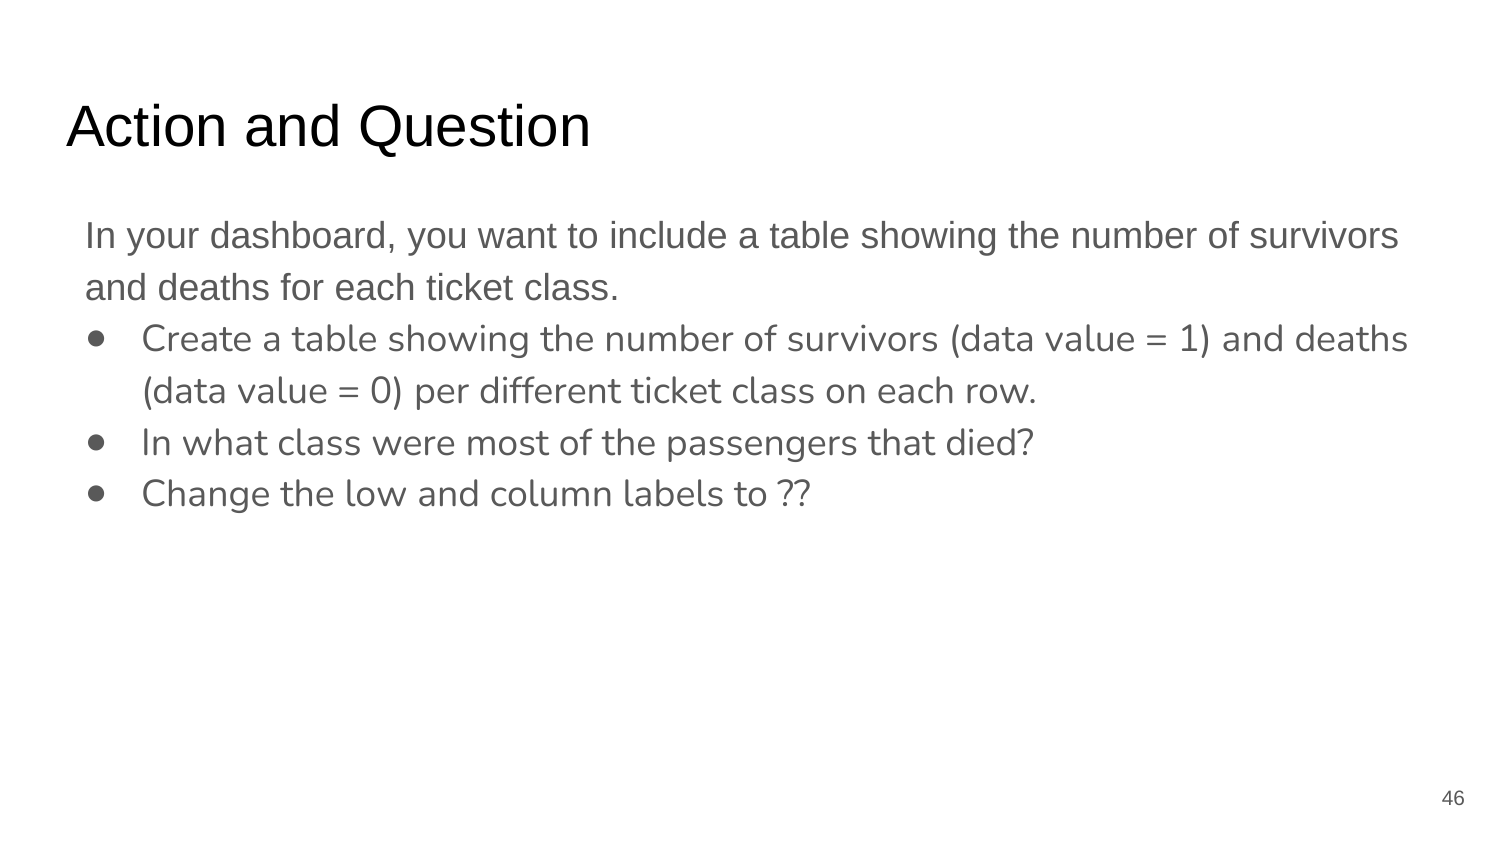

# Action and Question
In your dashboard, you want to include a table showing the number of survivors and deaths for each ticket class.
Create a table showing the number of survivors (data value = 1) and deaths (data value = 0) per different ticket class on each row.
In what class were most of the passengers that died?
Change the low and column labels to ??

46